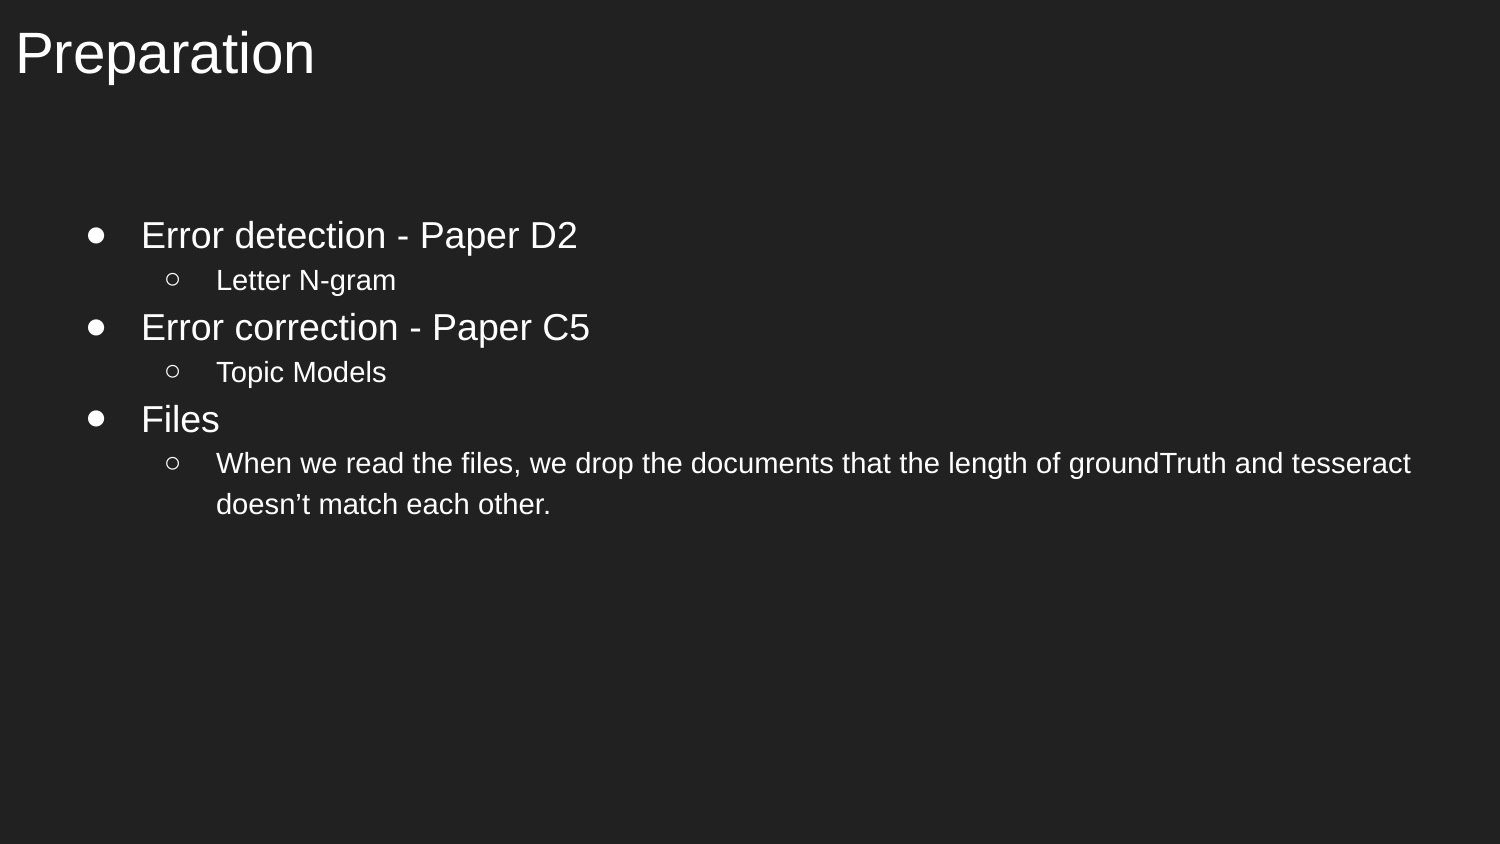

# Preparation
Error detection - Paper D2
Letter N-gram
Error correction - Paper C5
Topic Models
Files
When we read the files, we drop the documents that the length of groundTruth and tesseract doesn’t match each other.